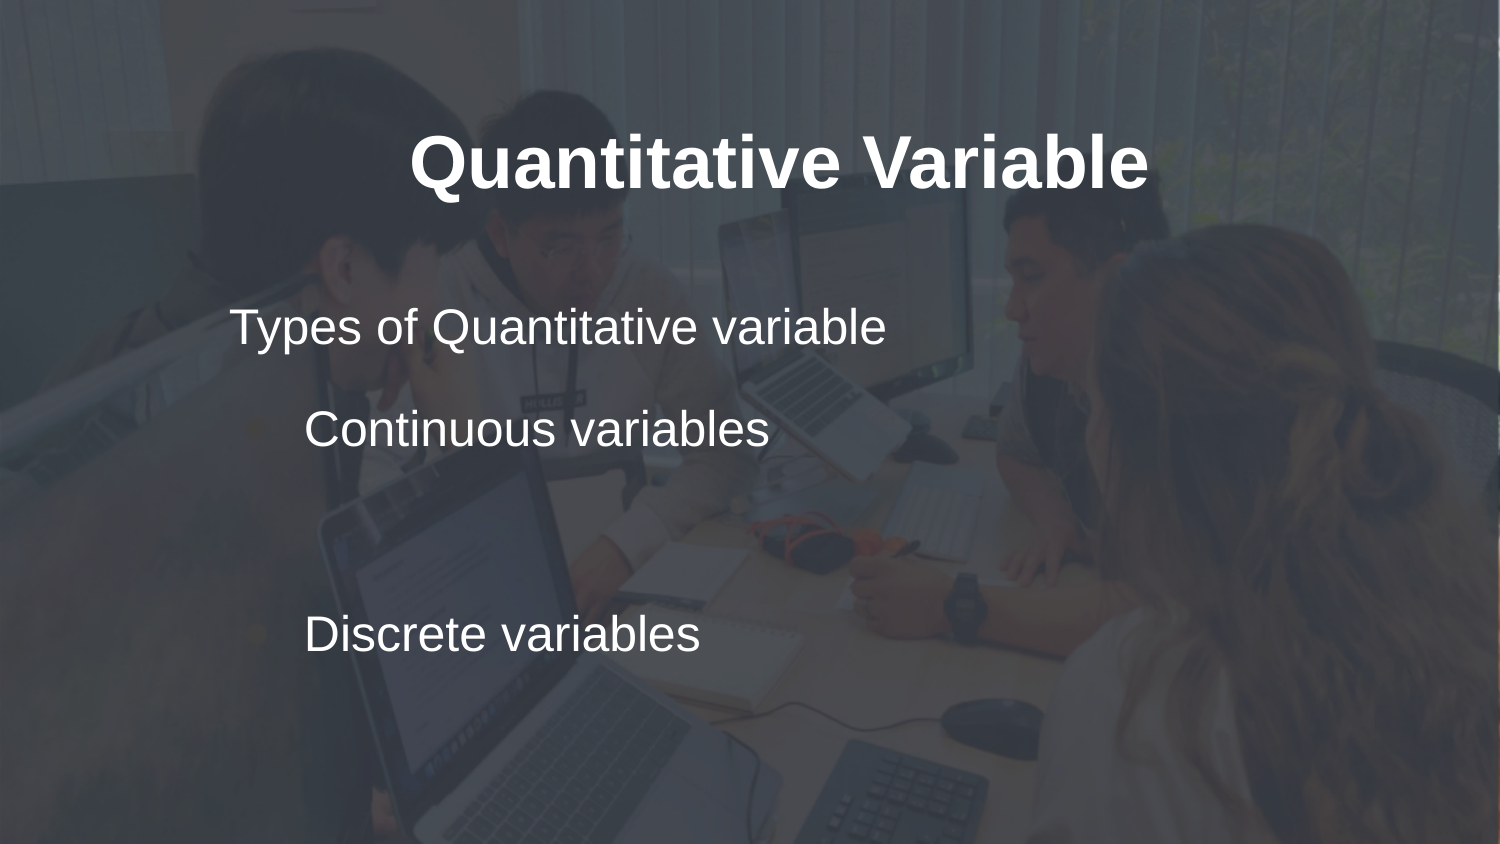

# Quantitative Variable
Types of Quantitative variable
Continuous variables

Discrete variables